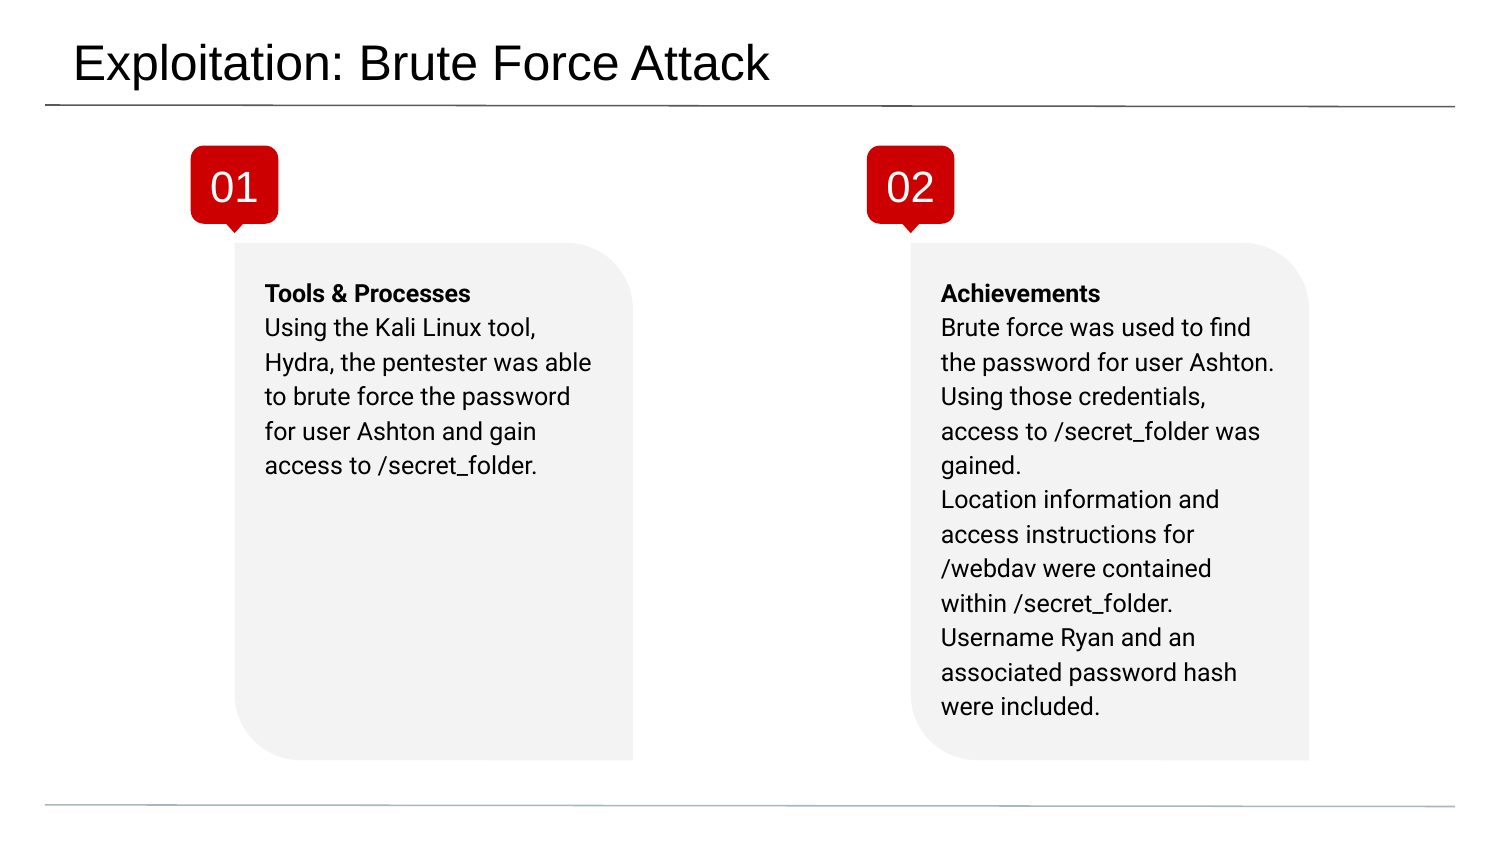

# Exploitation: Brute Force Attack
01

02

Tools & Processes
Using the Kali Linux tool, Hydra, the pentester was able to brute force the password for user Ashton and gain access to /secret_folder.

Achievements
Brute force was used to find the password for user Ashton.
Using those credentials, access to /secret_folder was gained.
Location information and access instructions for /webdav were contained within /secret_folder. Username Ryan and an associated password hash were included.